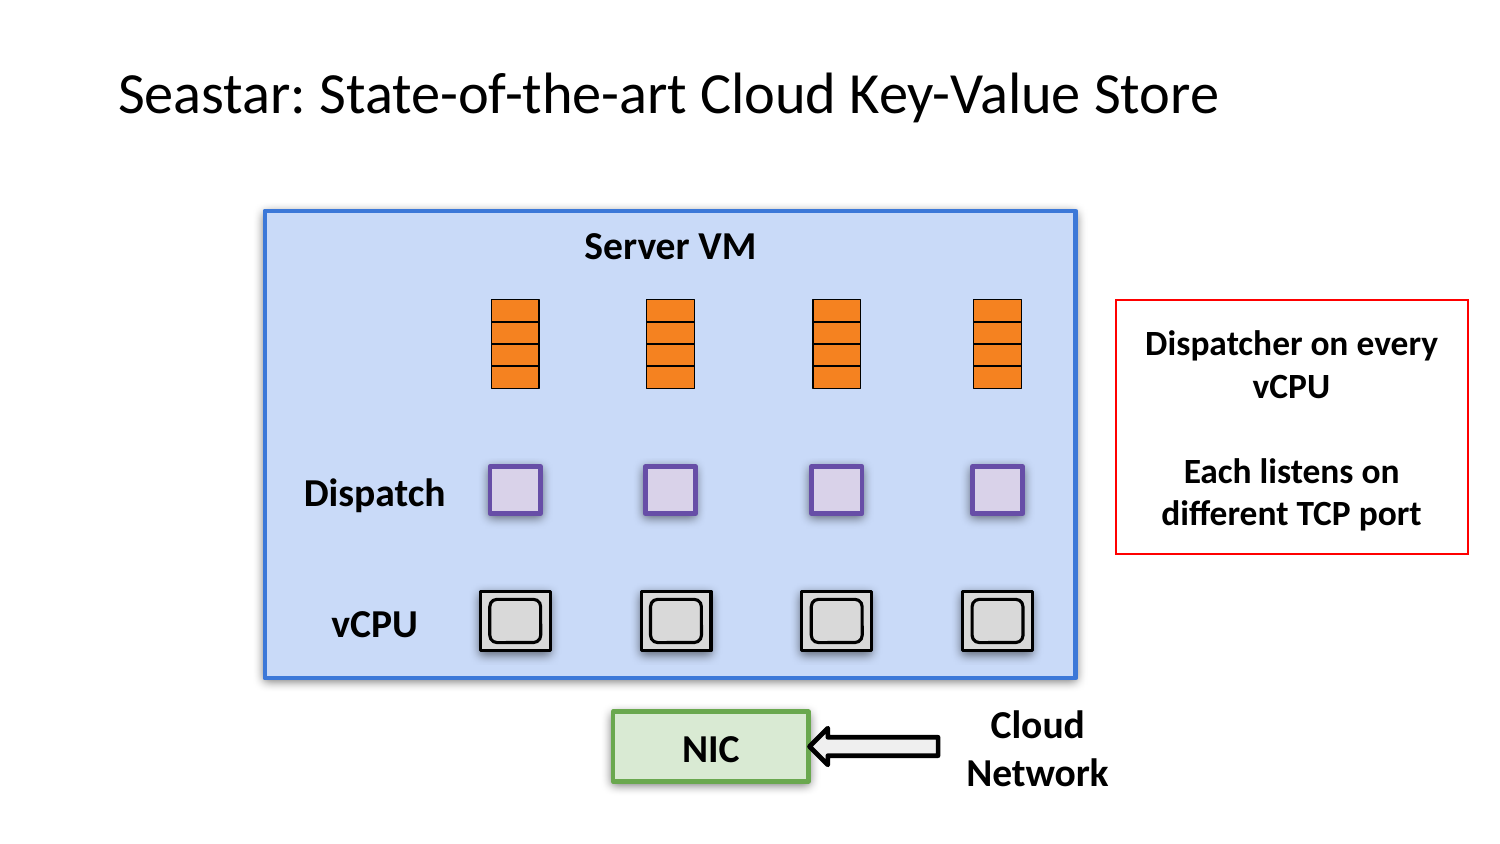

# Seastar: State-of-the-art Cloud Key-Value Store

Server VM

Dispatcher on every vCPU

Each listens on different TCP port

Dispatch

vCPU

NIC
Cloud
Network